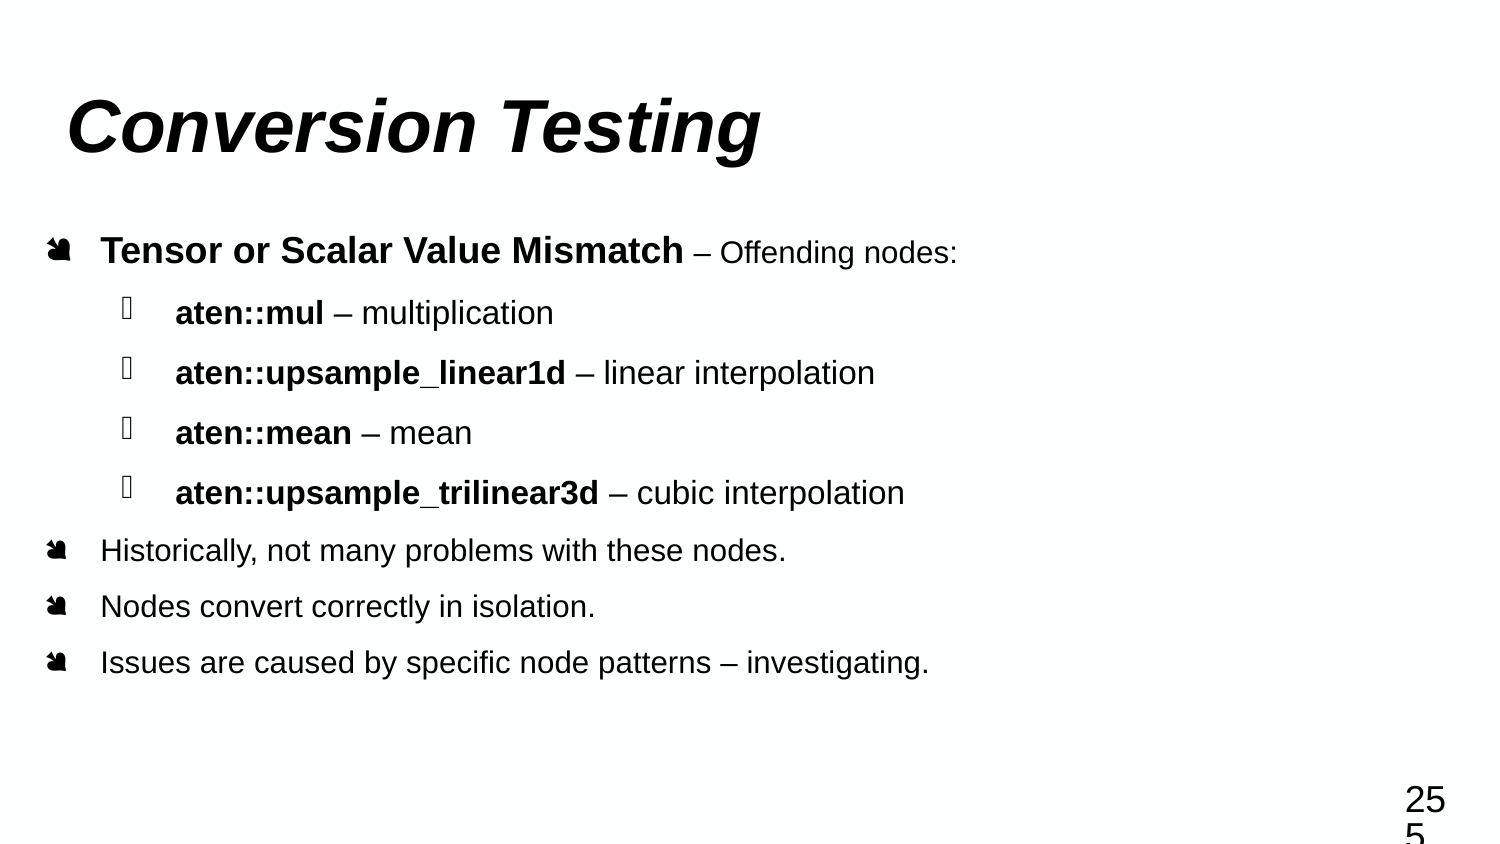

# Conversion Testing
Tensor or Scalar Value Mismatch – Offending nodes:
aten::mul – multiplication
aten::upsample_linear1d – linear interpolation
aten::mean – mean
aten::upsample_trilinear3d – cubic interpolation
Historically, not many problems with these nodes.
Nodes convert correctly in isolation.
Issues are caused by specific node patterns – investigating.

255